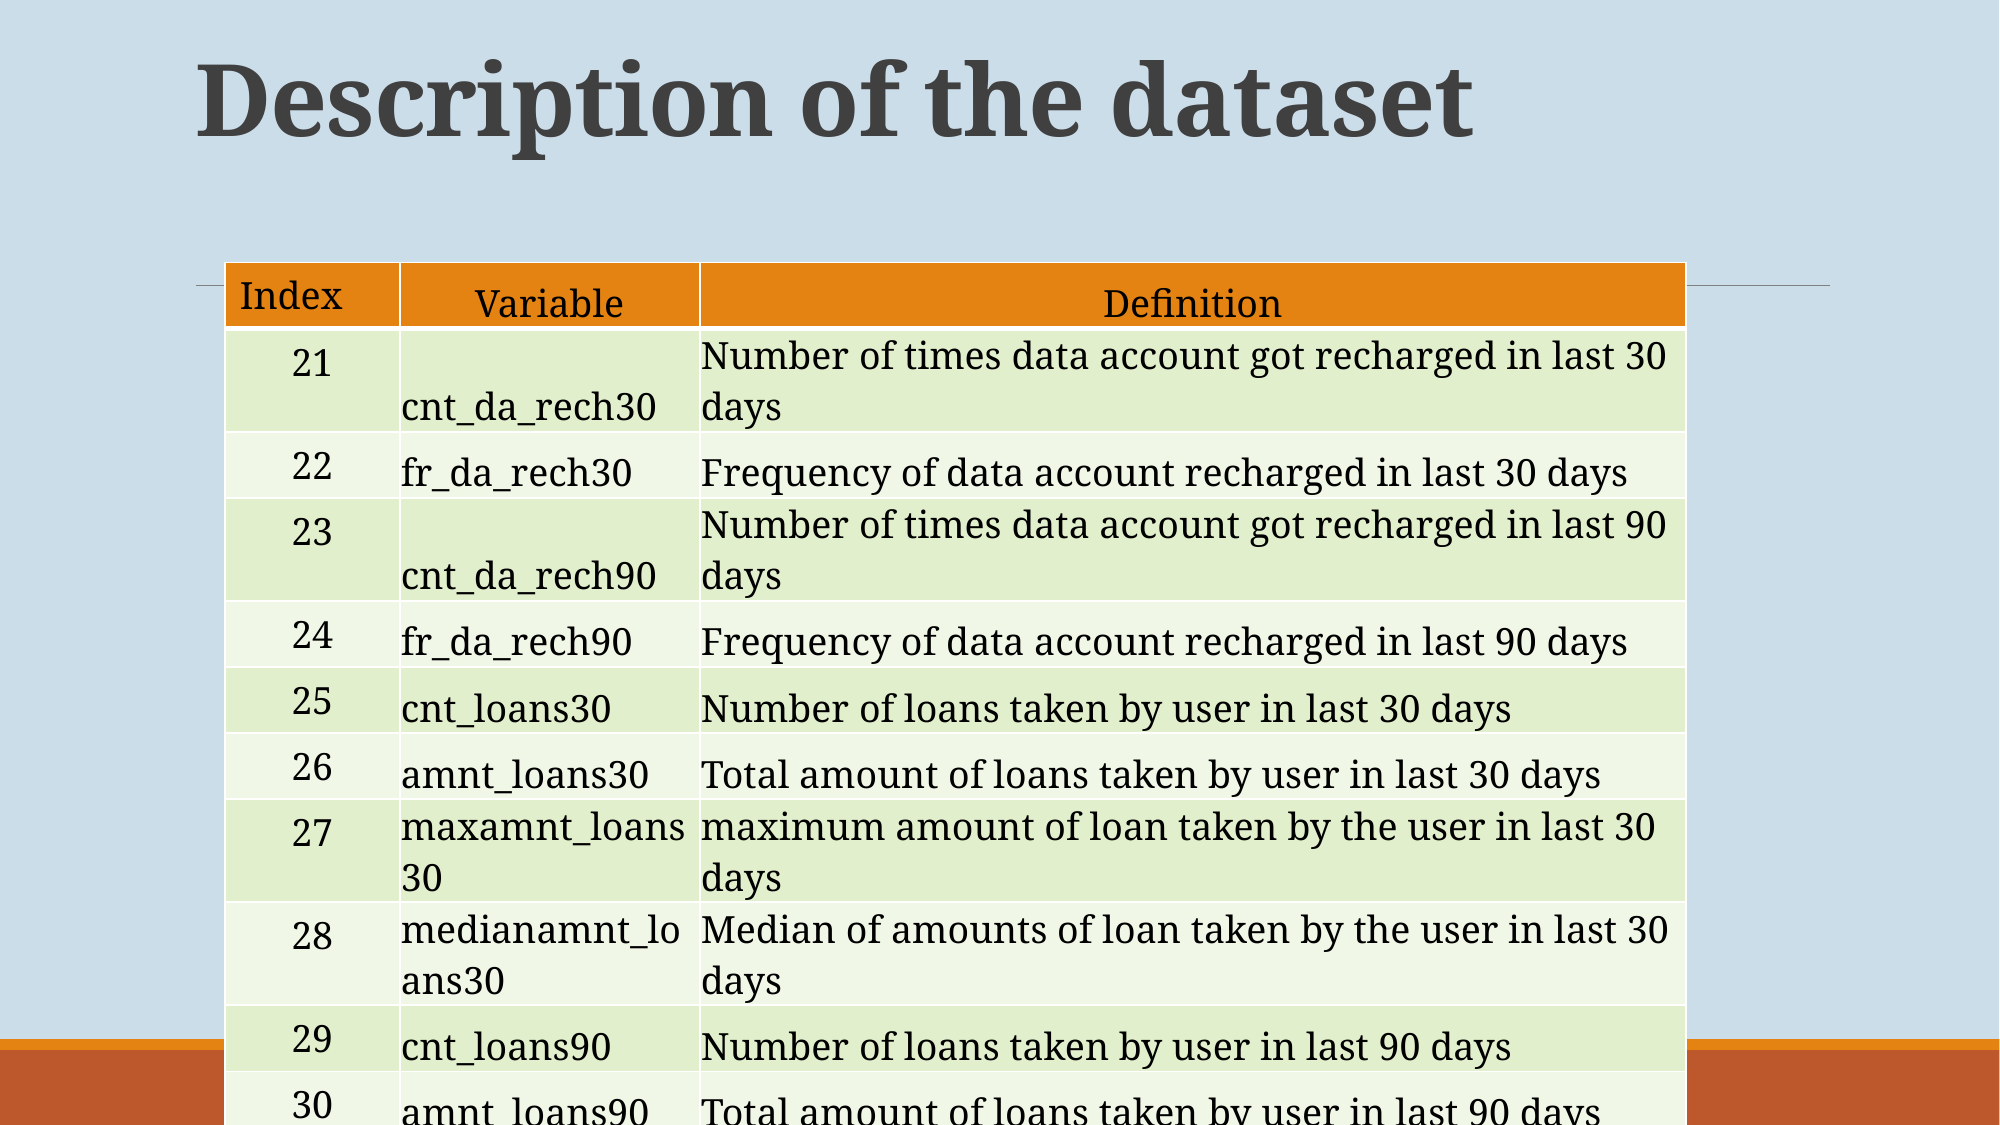

# Description of the dataset
| Index | Variable | Definition |
| --- | --- | --- |
| 21 | cnt\_da\_rech30 | Number of times data account got recharged in last 30 days |
| 22 | fr\_da\_rech30 | Frequency of data account recharged in last 30 days |
| 23 | cnt\_da\_rech90 | Number of times data account got recharged in last 90 days |
| 24 | fr\_da\_rech90 | Frequency of data account recharged in last 90 days |
| 25 | cnt\_loans30 | Number of loans taken by user in last 30 days |
| 26 | amnt\_loans30 | Total amount of loans taken by user in last 30 days |
| 27 | maxamnt\_loans30 | maximum amount of loan taken by the user in last 30 days |
| 28 | medianamnt\_loans30 | Median of amounts of loan taken by the user in last 30 days |
| 29 | cnt\_loans90 | Number of loans taken by user in last 90 days |
| 30 | amnt\_loans90 | Total amount of loans taken by user in last 90 days |